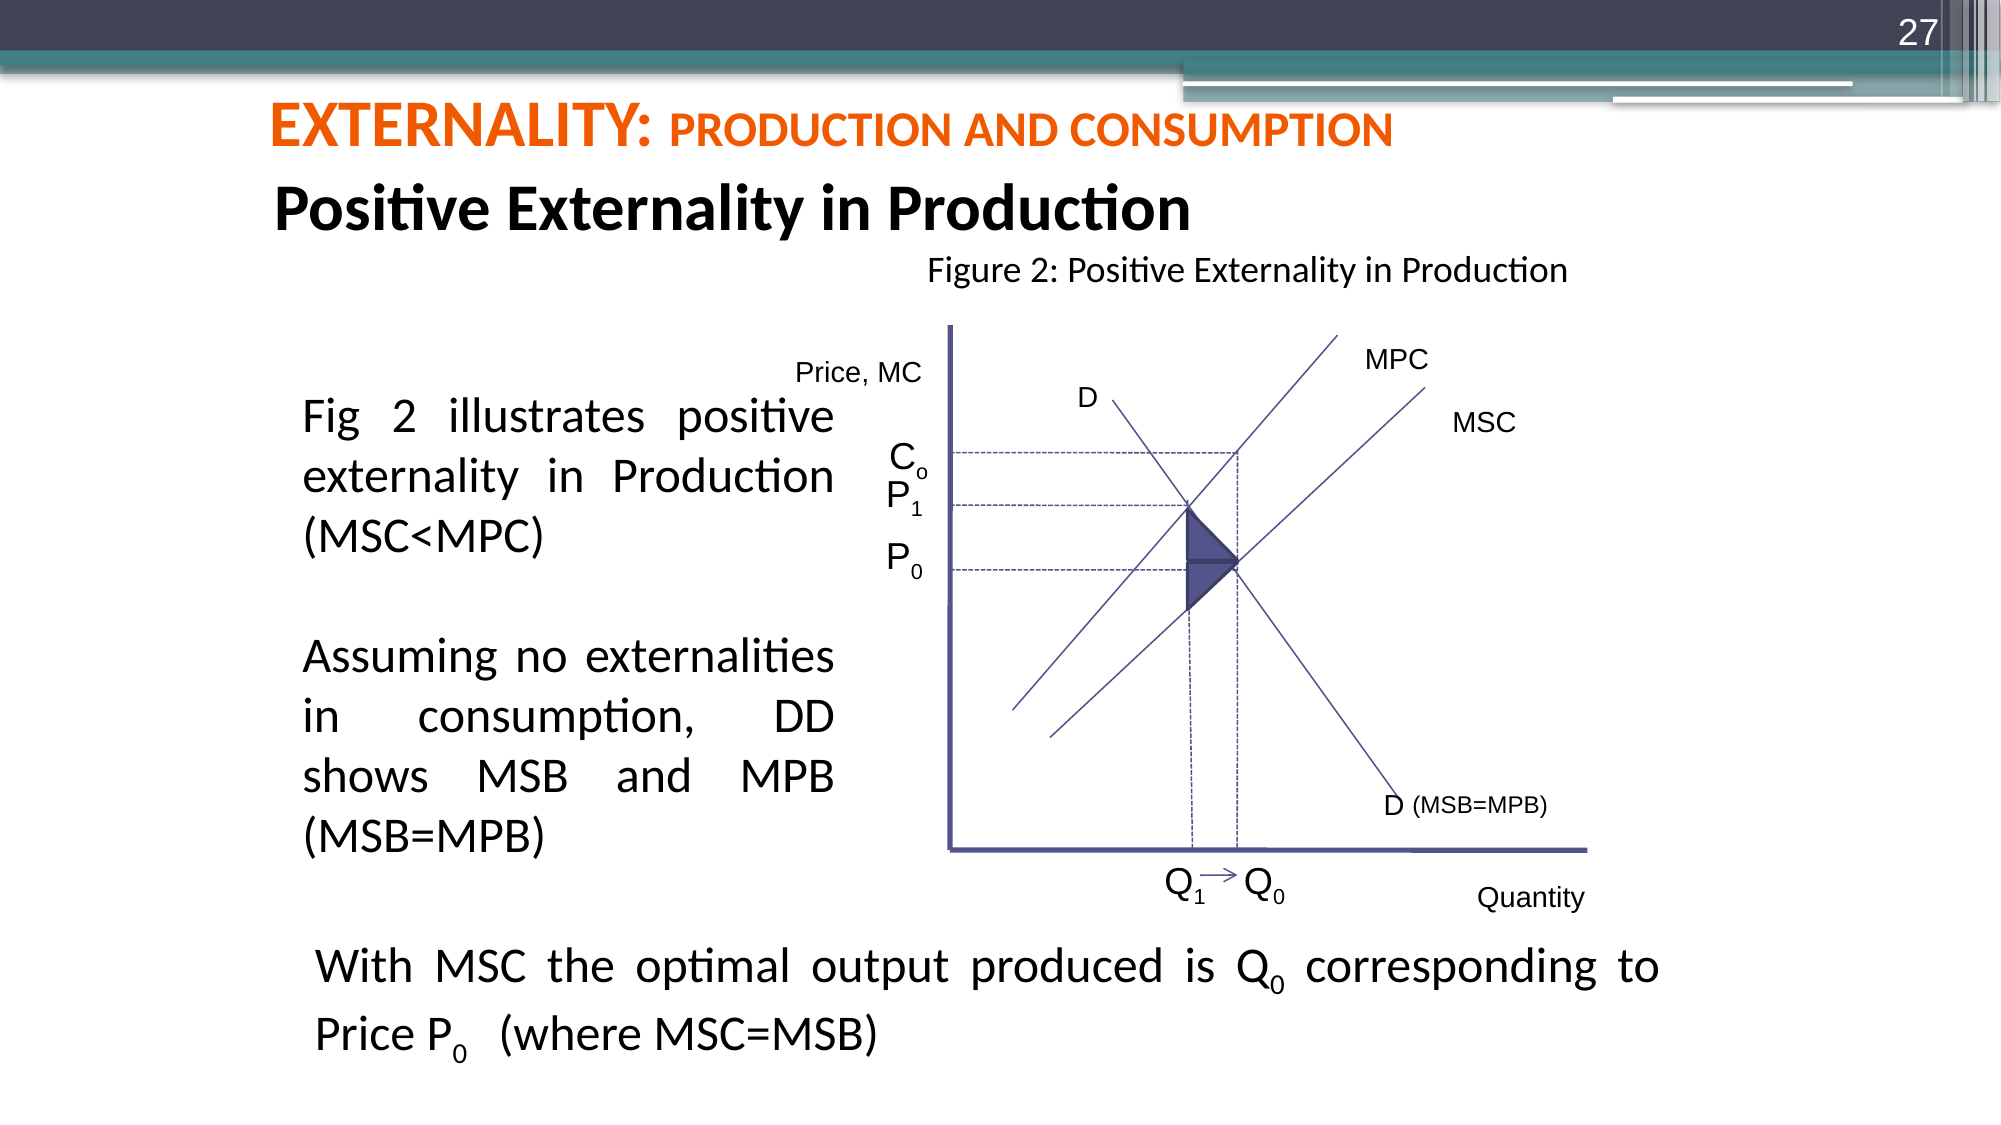

27
externality: Production and Consumption
Positive Externality in Production

Figure 2: Positive Externality in Production
MPC
Price, MC
D
MSC
Fig 2 illustrates positive externality in Production (MSC<MPC)

Assuming no externalities in consumption, DD shows MSB and MPB (MSB=MPB)

Co
P1

P0

D (MSB=MPB)

Quantity
Q1
Q0
With MSC the optimal output produced is Q0 corresponding to Price P0    (where MSC=MSB)